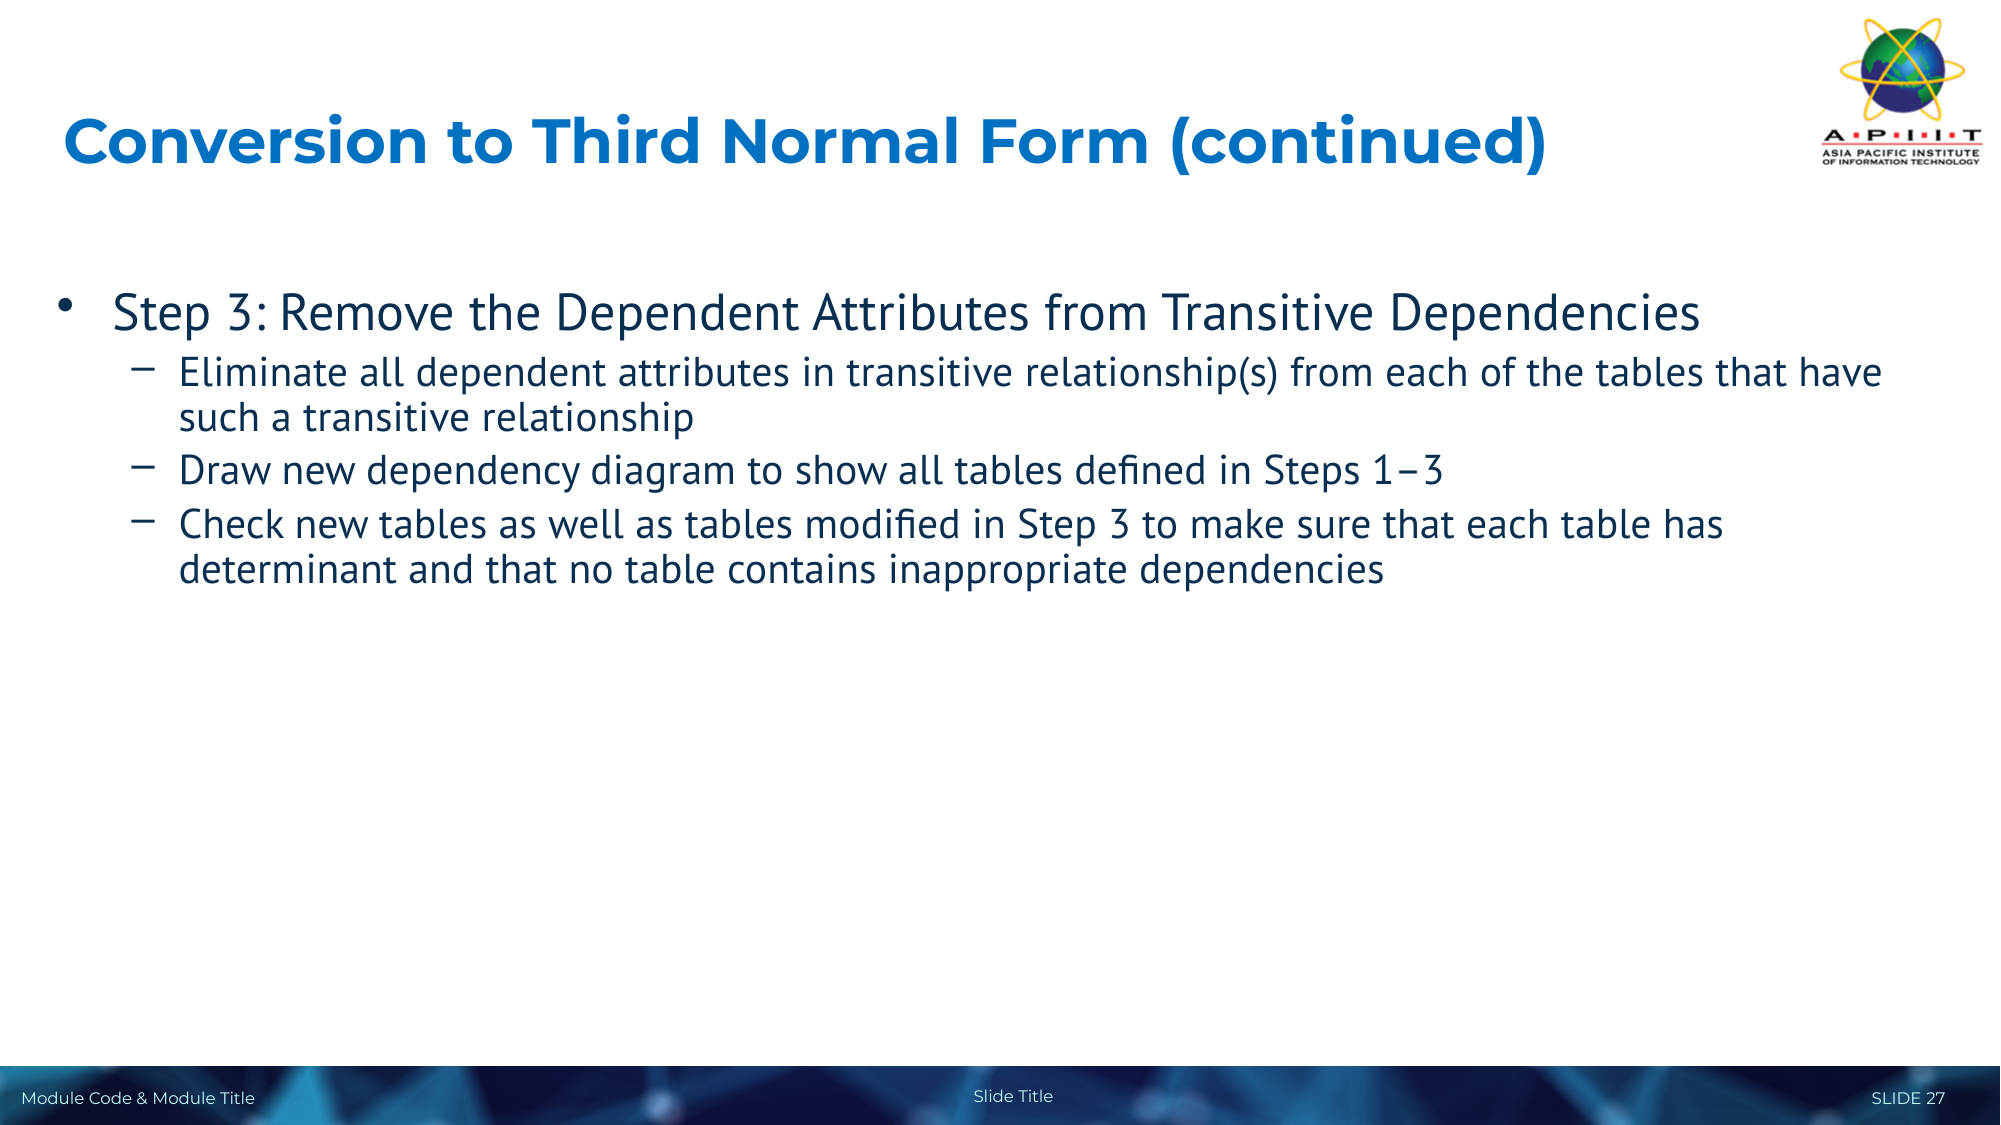

# Conversion to Third Normal Form (continued)
Step 3: Remove the Dependent Attributes from Transitive Dependencies
Eliminate all dependent attributes in transitive relationship(s) from each of the tables that have such a transitive relationship
Draw new dependency diagram to show all tables defined in Steps 1–3
Check new tables as well as tables modified in Step 3 to make sure that each table has determinant and that no table contains inappropriate dependencies